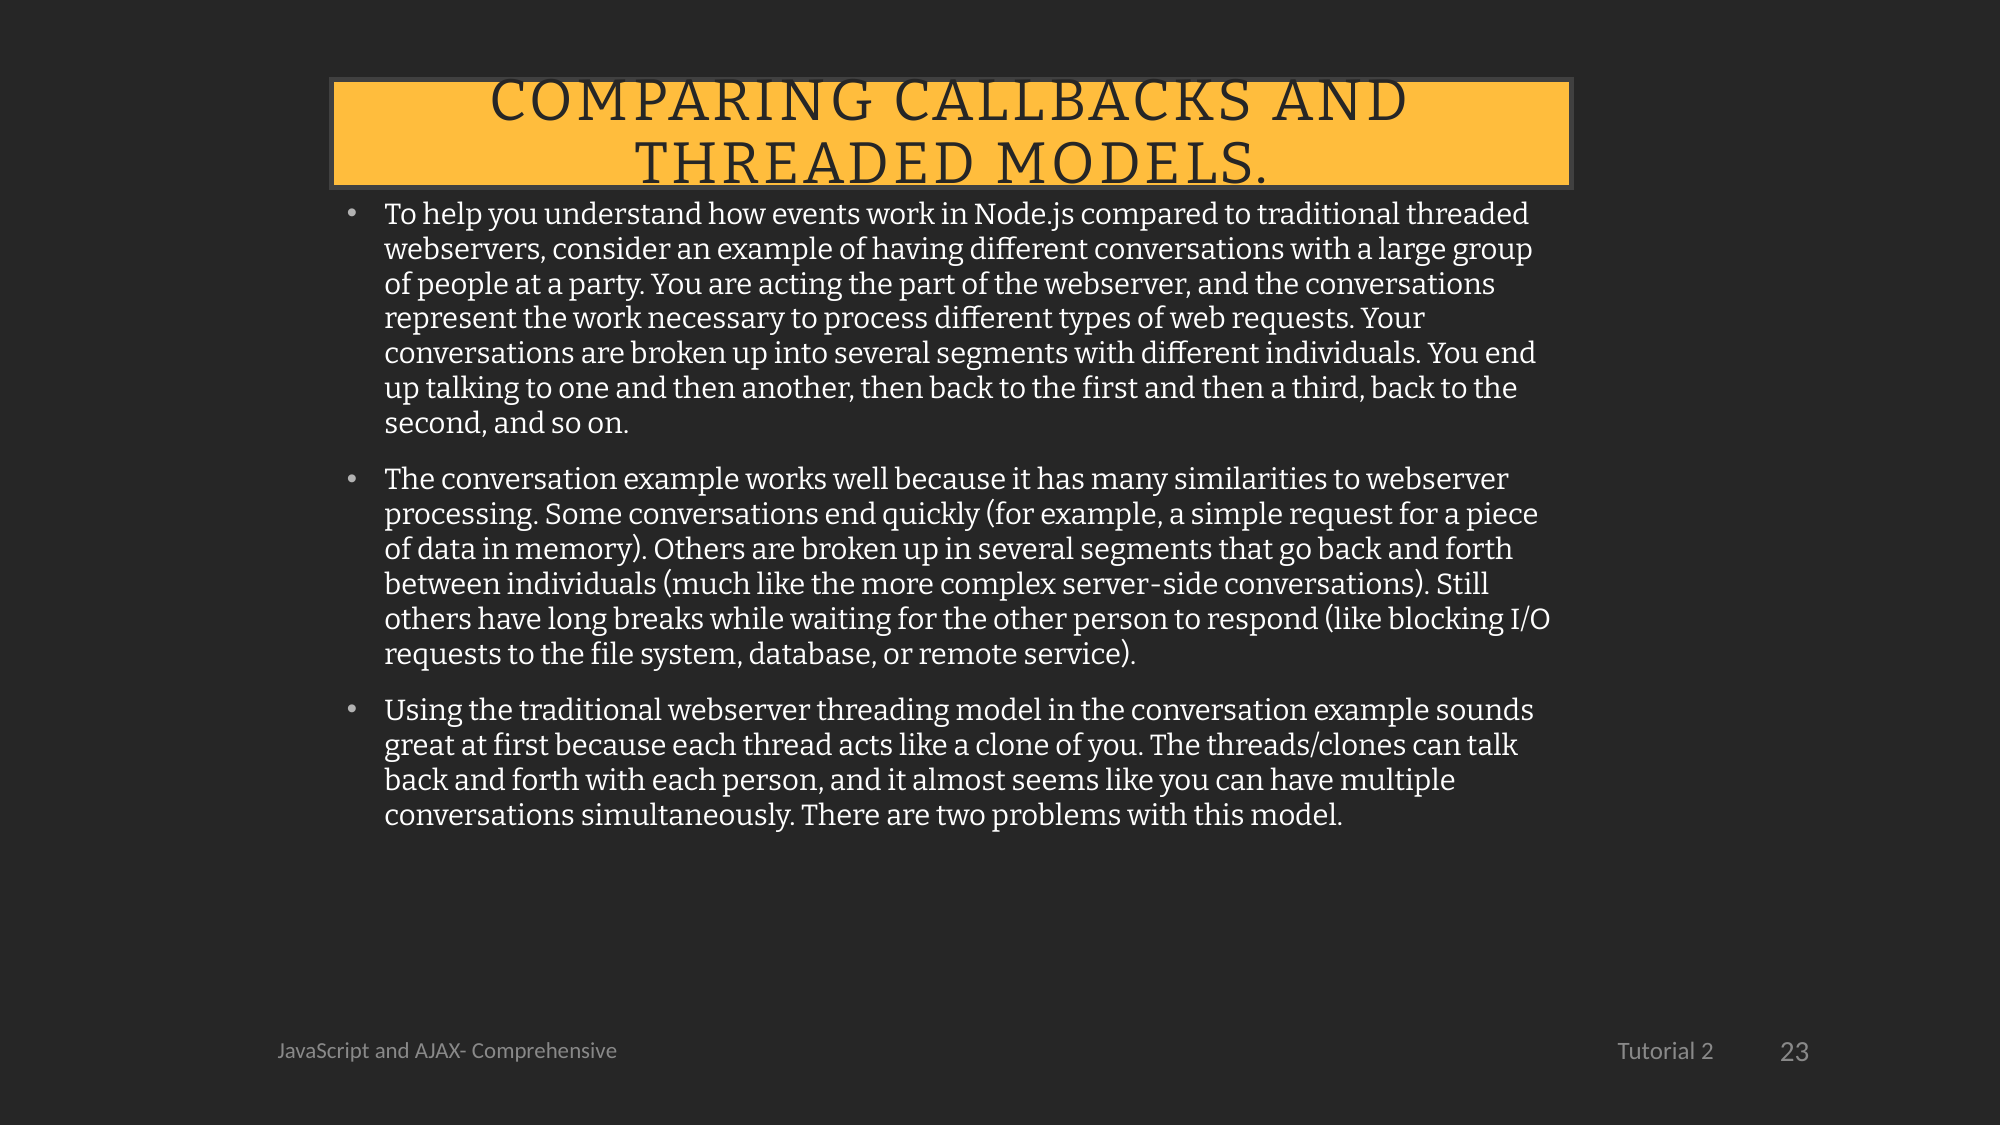

# Comparing Callbacks and Threaded Models.
To help you understand how events work in Node.js compared to traditional threaded webservers, consider an example of having different conversations with a large group of people at a party. You are acting the part of the webserver, and the conversations represent the work necessary to process different types of web requests. Your conversations are broken up into several segments with different individuals. You end up talking to one and then another, then back to the first and then a third, back to the second, and so on.
The conversation example works well because it has many similarities to webserver processing. Some conversations end quickly (for example, a simple request for a piece of data in memory). Others are broken up in several segments that go back and forth between individuals (much like the more complex server-side conversations). Still others have long breaks while waiting for the other person to respond (like blocking I/O requests to the file system, database, or remote service).
Using the traditional webserver threading model in the conversation example sounds great at first because each thread acts like a clone of you. The threads/clones can talk back and forth with each person, and it almost seems like you can have multiple conversations simultaneously. There are two problems with this model.
23
JavaScript and AJAX- Comprehensive
Tutorial 2